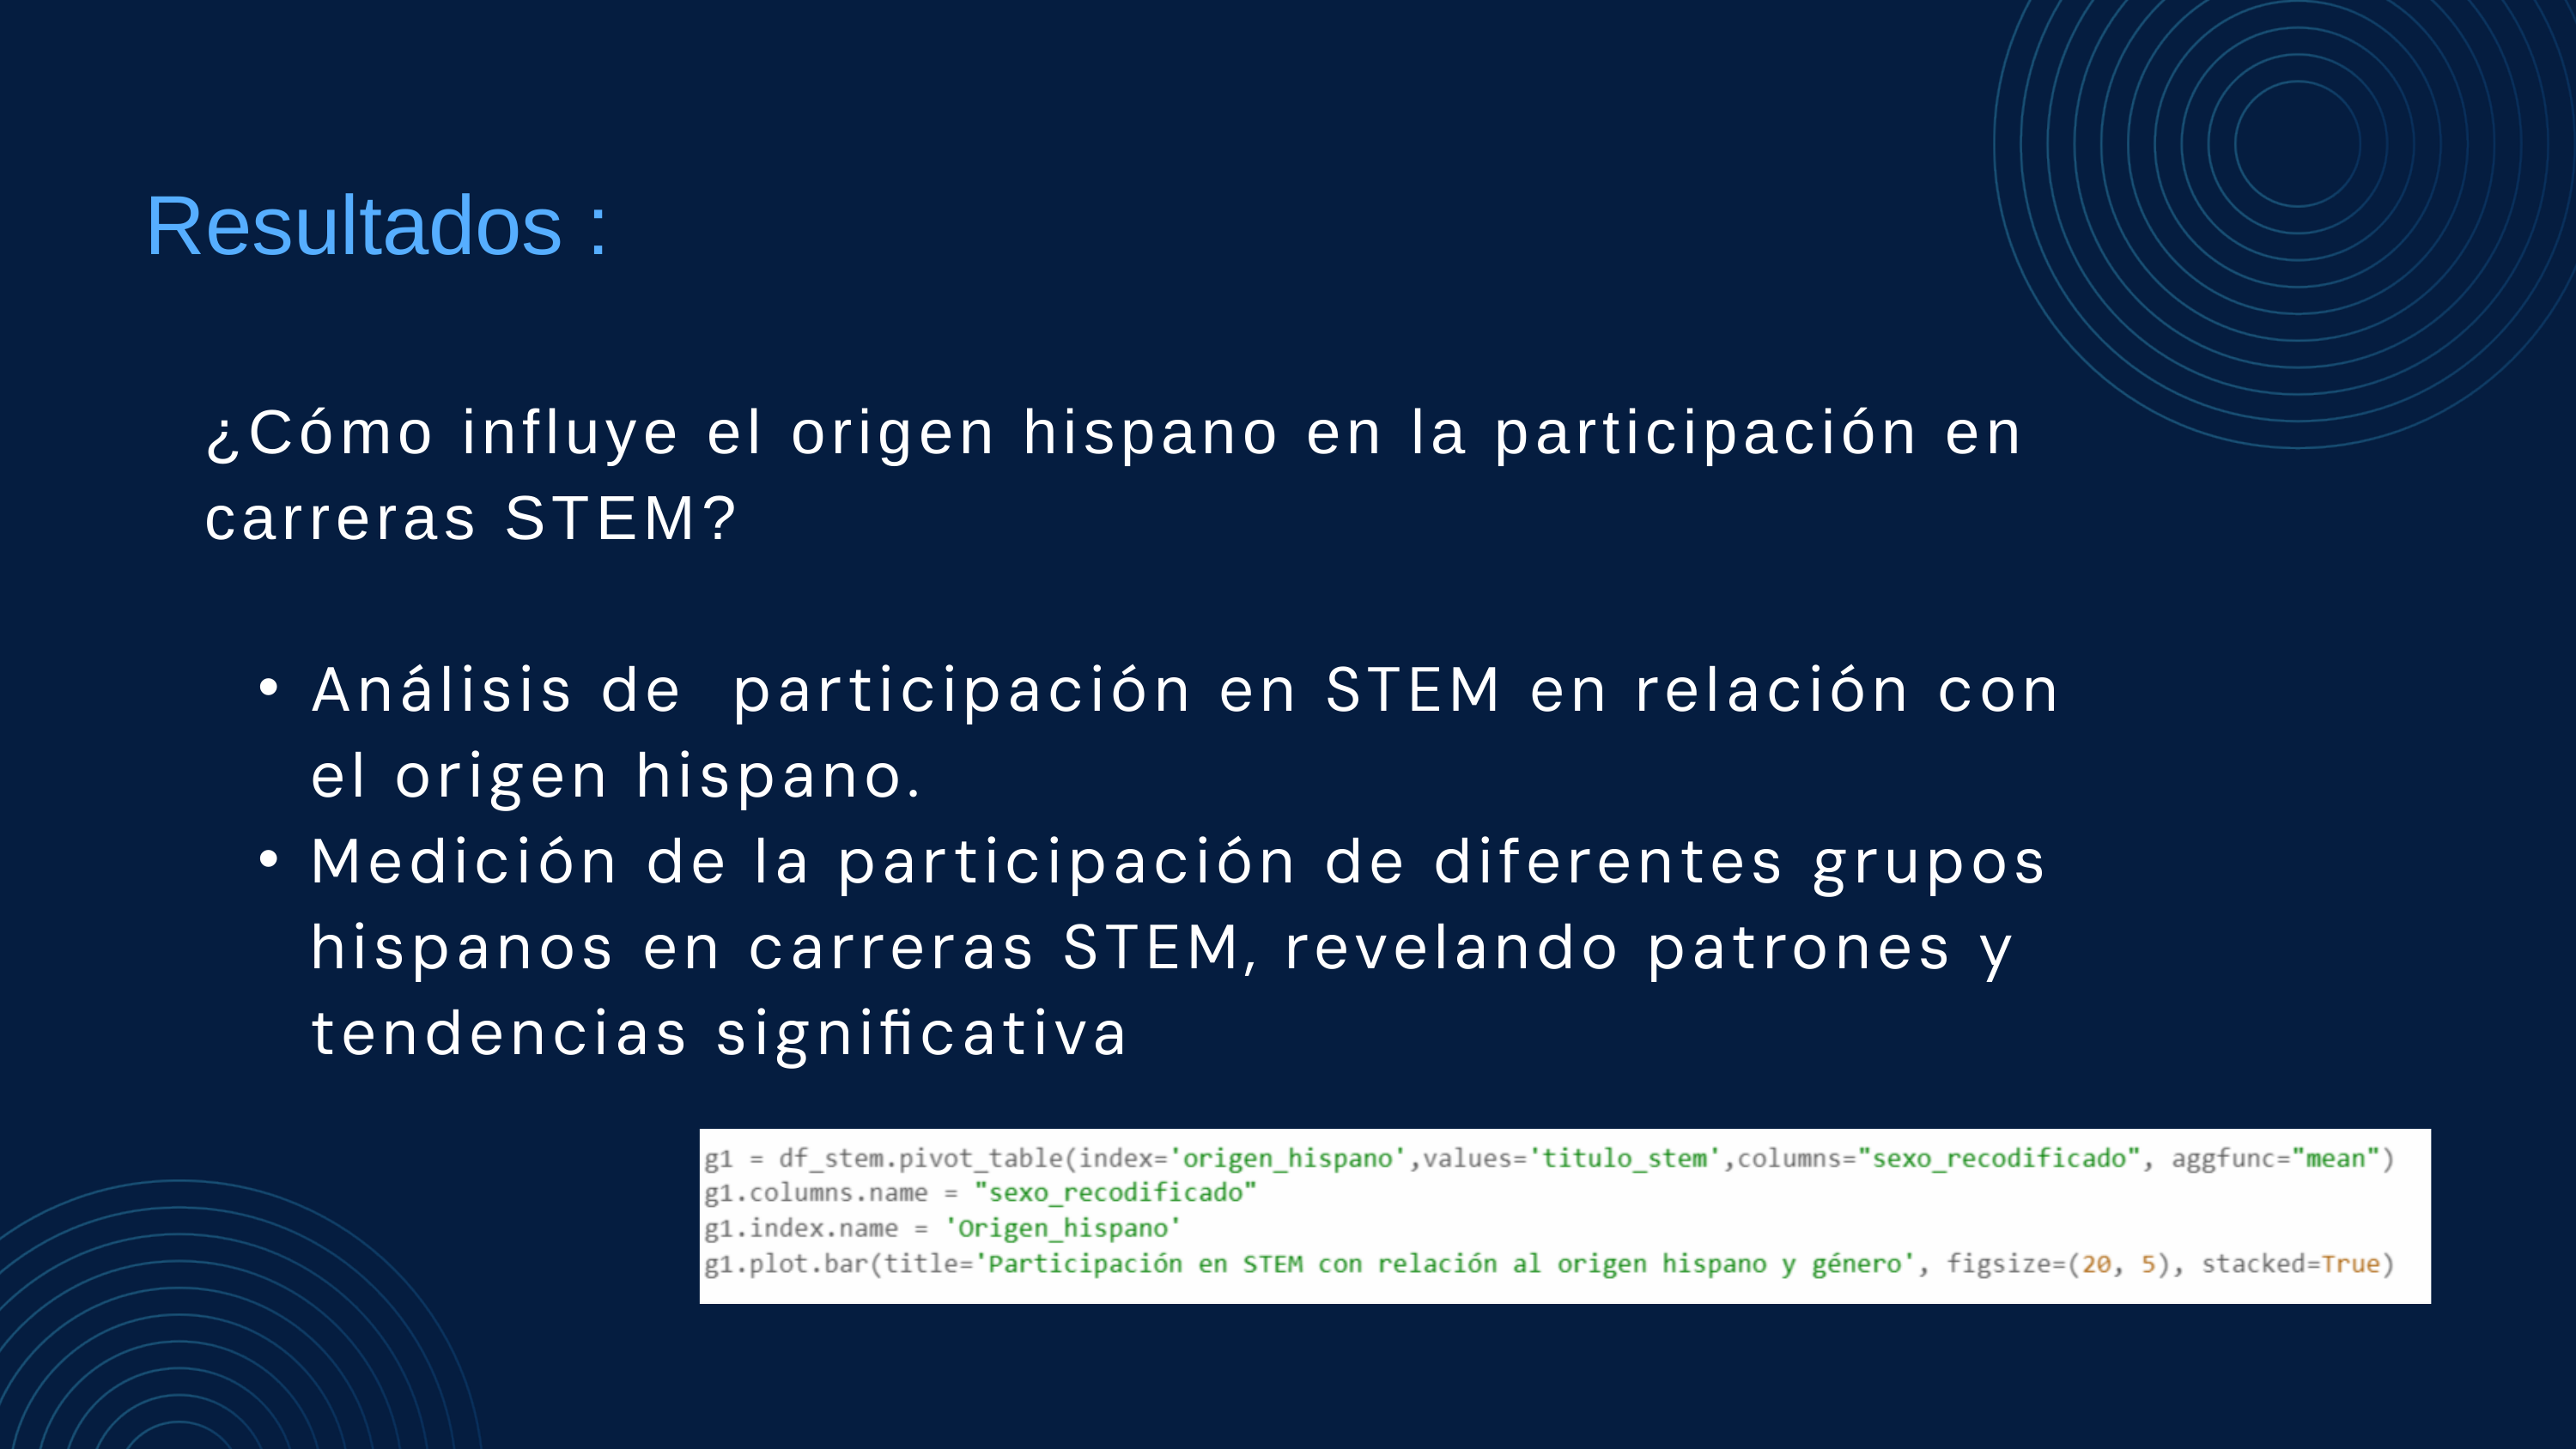

Resultados :
¿Cómo influye el origen hispano en la participación en carreras STEM?

Análisis de  participación en STEM en relación con el origen hispano.
Medición de la participación de diferentes grupos hispanos en carreras STEM, revelando patrones y tendencias significativa